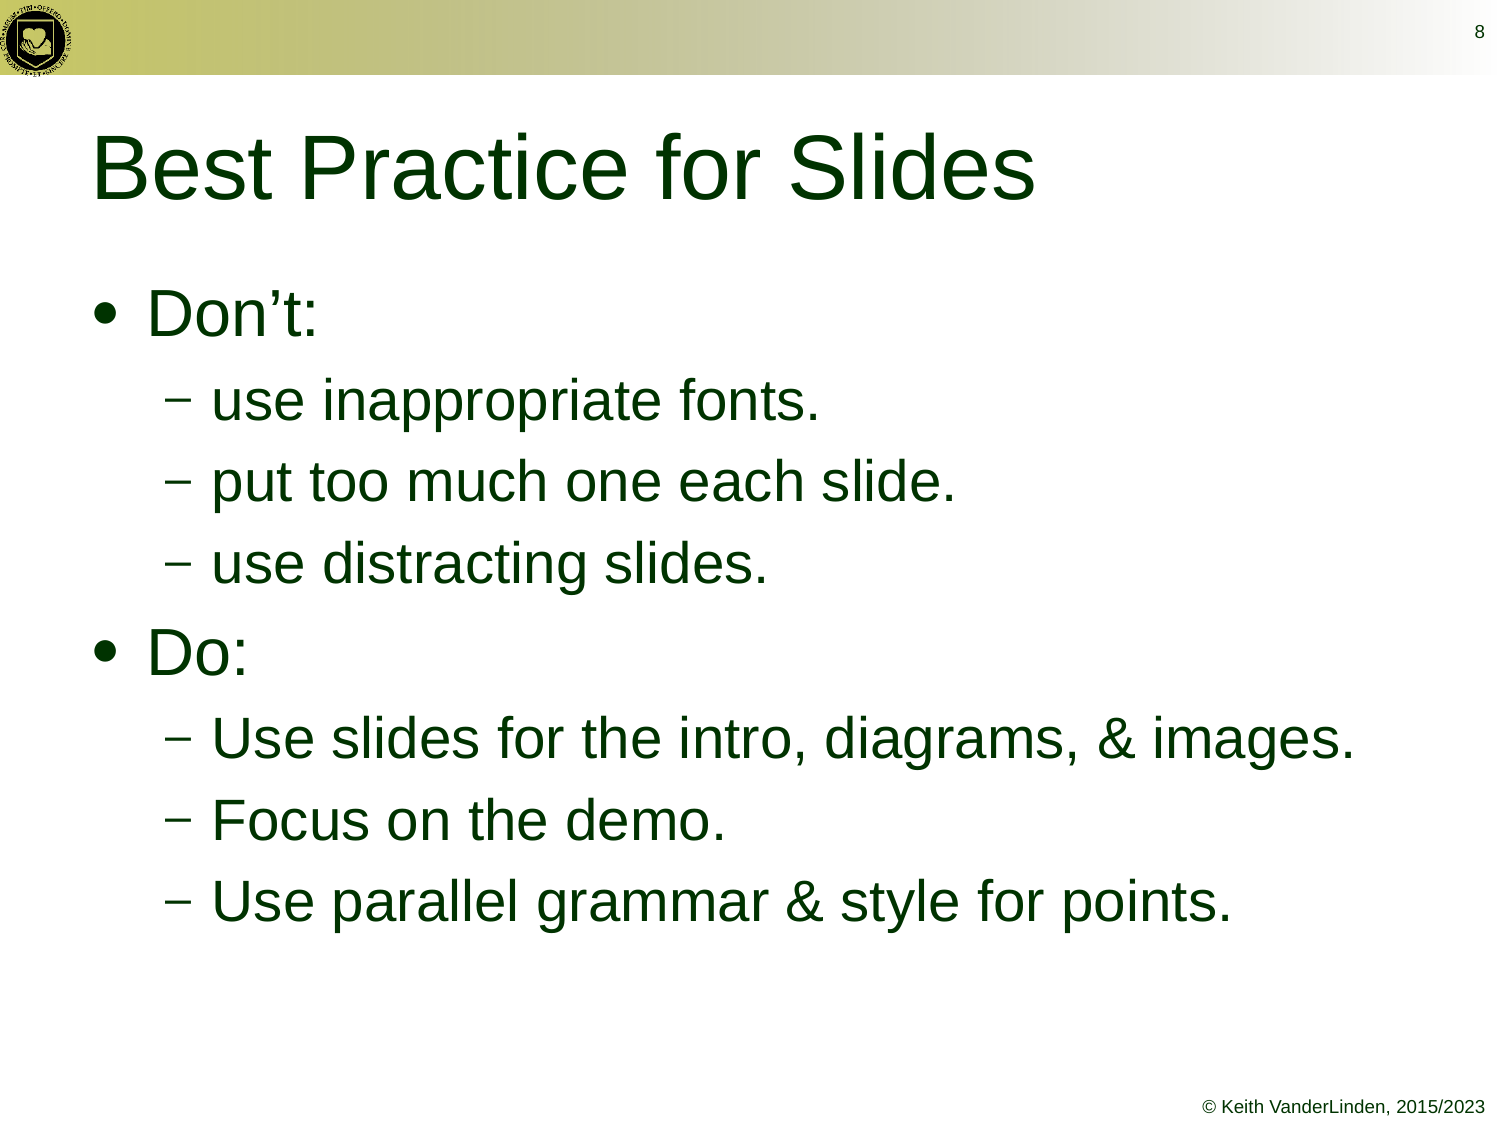

8
# Best Practice for Slides
Don’t:
use inappropriate fonts.
put too much one each slide.
use distracting slides.
Do:
Use slides for the intro, diagrams, & images.
Focus on the demo.
Use parallel grammar & style for points.